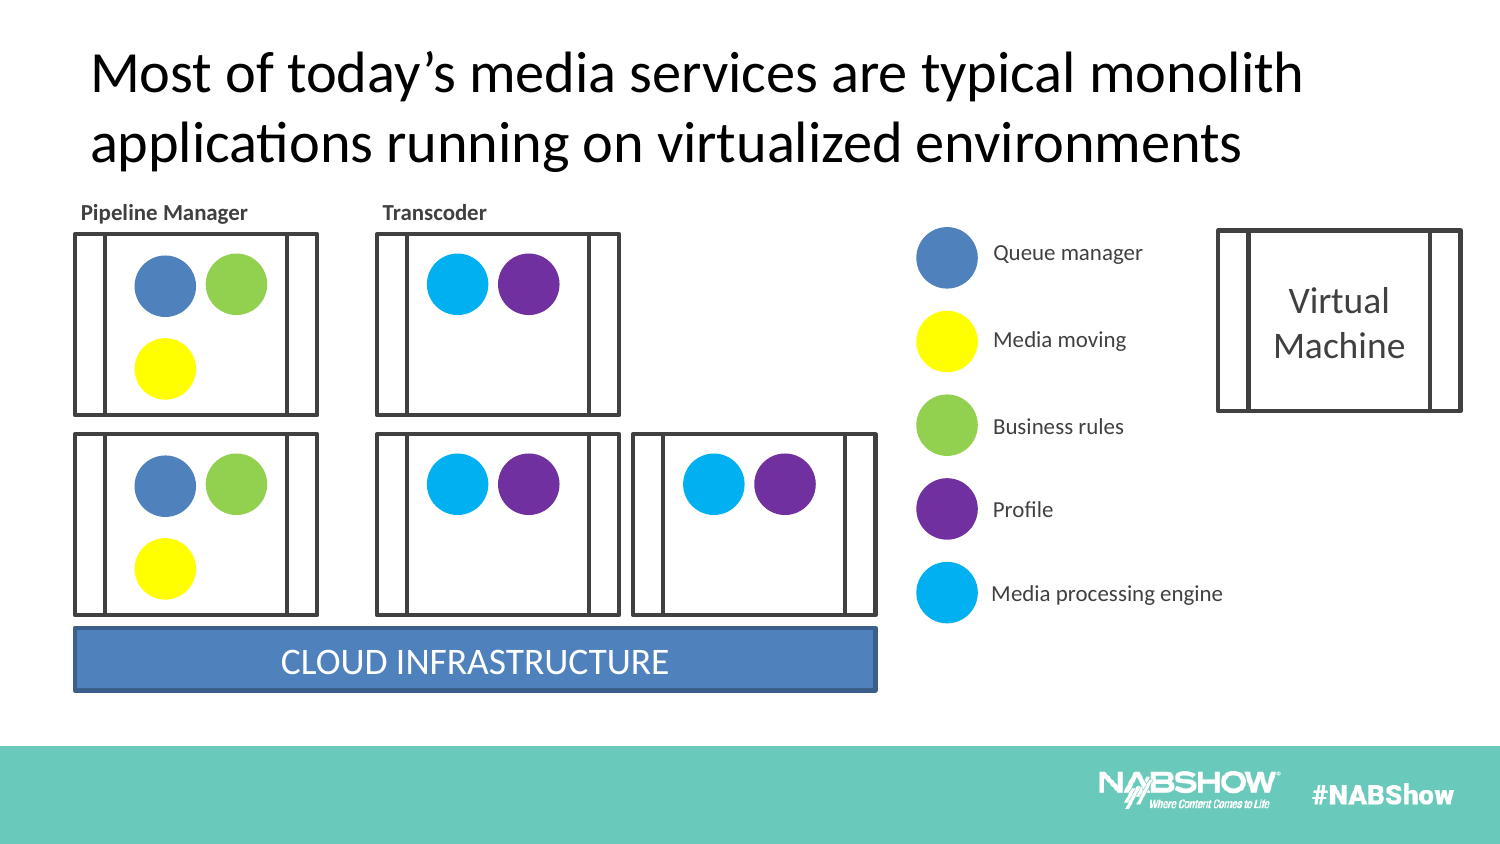

# Most of today’s media services are typical monolith applications running on virtualized environments
Pipeline Manager
Transcoder

Queue manager
Virtual Machine

Media moving

Business rules

Profile

Media processing engine
CLOUD INFRASTRUCTURE